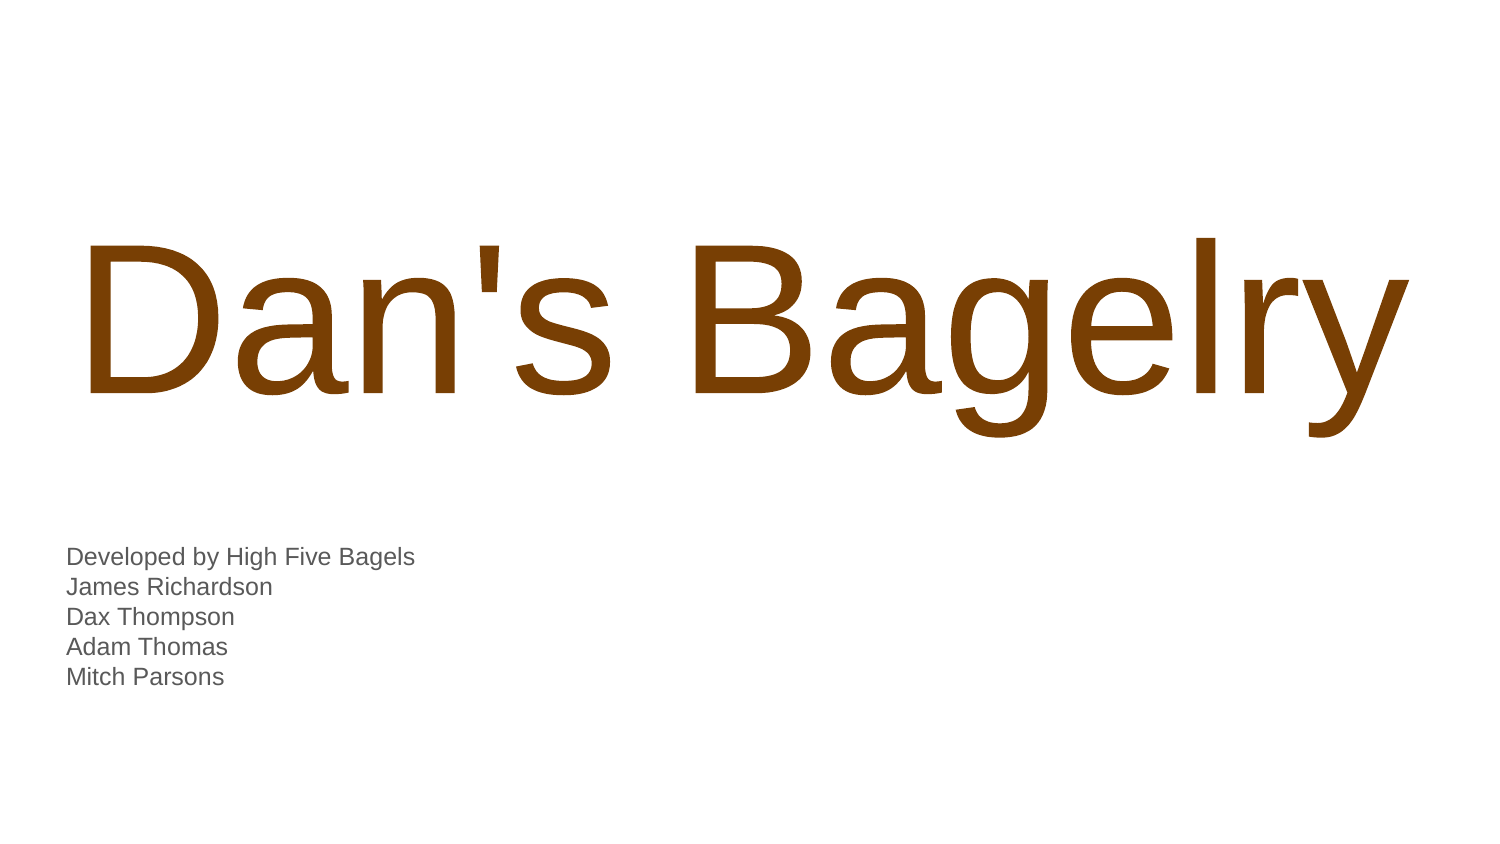

Dan's Bagelry
Developed by High Five Bagels
James Richardson
Dax Thompson
Adam Thomas
Mitch Parsons